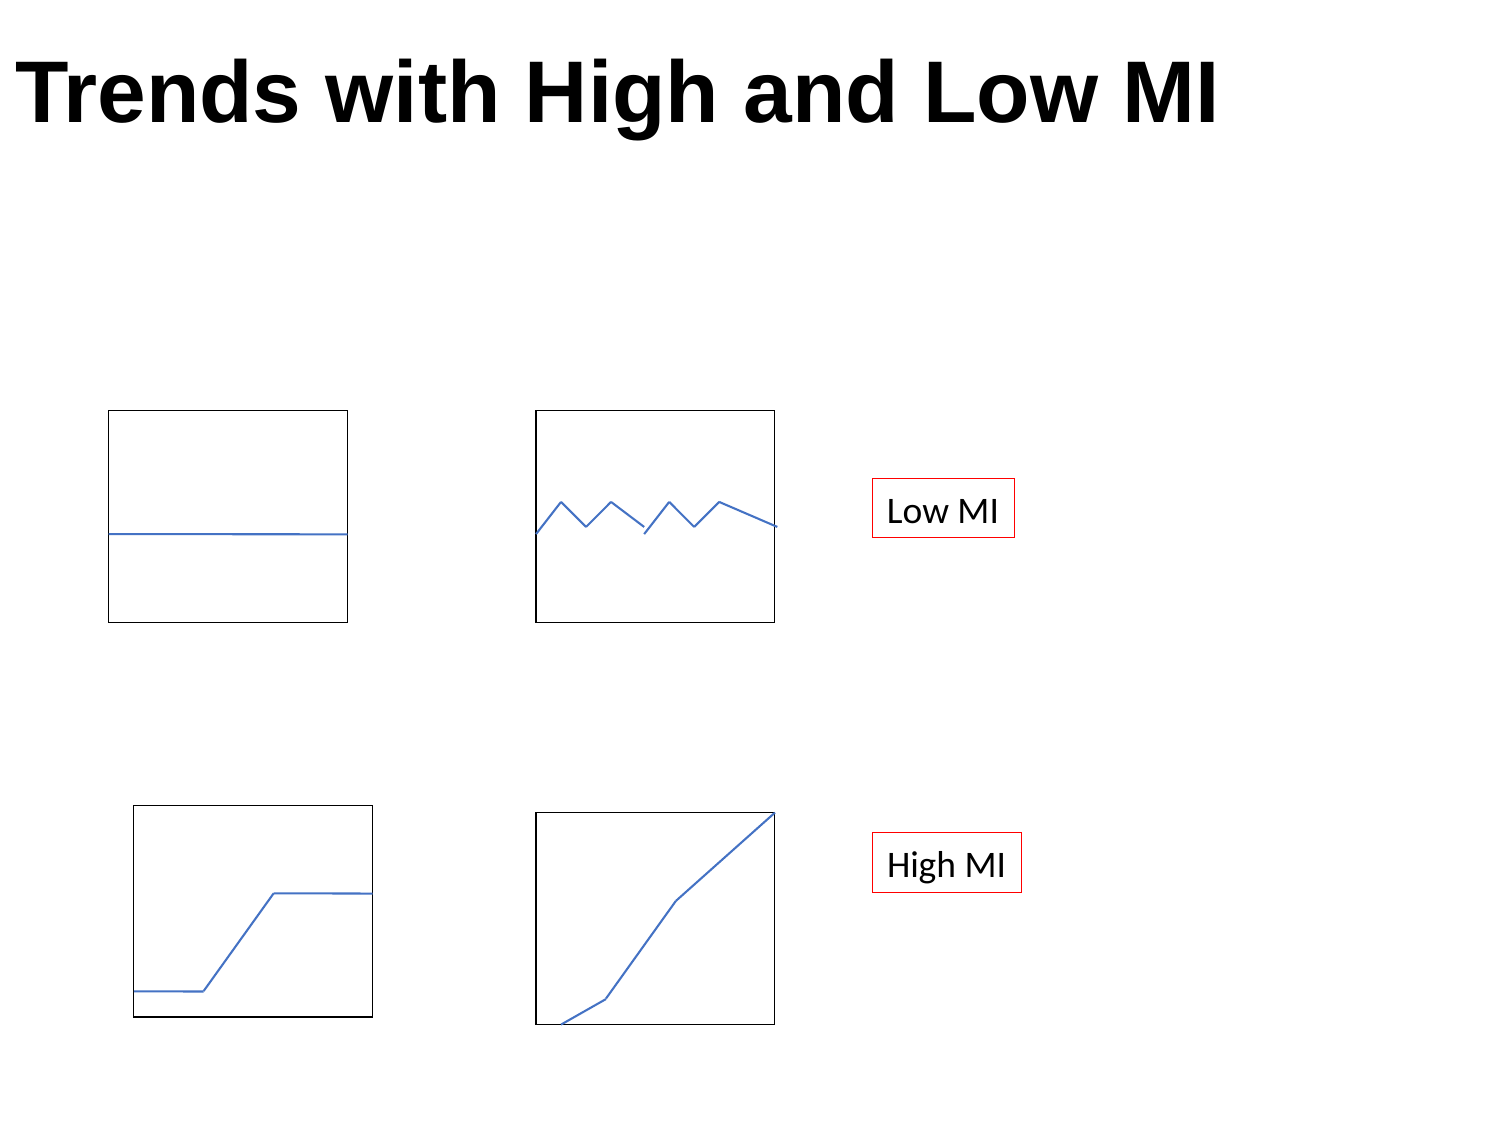

# Trends with High and Low MI

Low MI

High MI